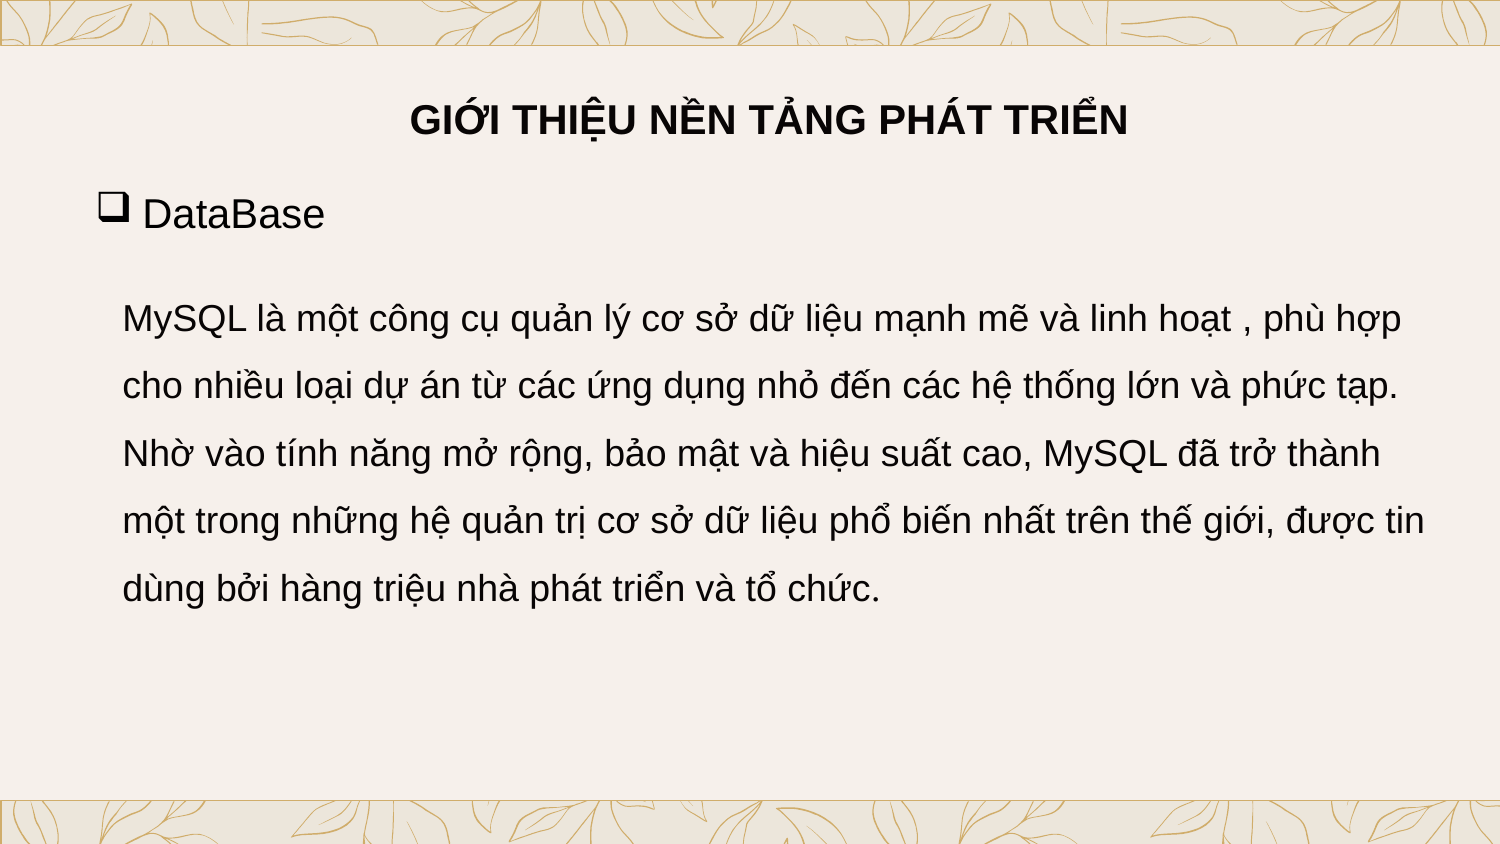

# GIỚI THIỆU NỀN TẢNG PHÁT TRIỂN
DataBase

MySQL là một công cụ quản lý cơ sở dữ liệu mạnh mẽ và linh hoạt , phù hợp cho nhiều loại dự án từ các ứng dụng nhỏ đến các hệ thống lớn và phức tạp. Nhờ vào tính năng mở rộng, bảo mật và hiệu suất cao, MySQL đã trở thành một trong những hệ quản trị cơ sở dữ liệu phổ biến nhất trên thế giới, được tin dùng bởi hàng triệu nhà phát triển và tổ chức.